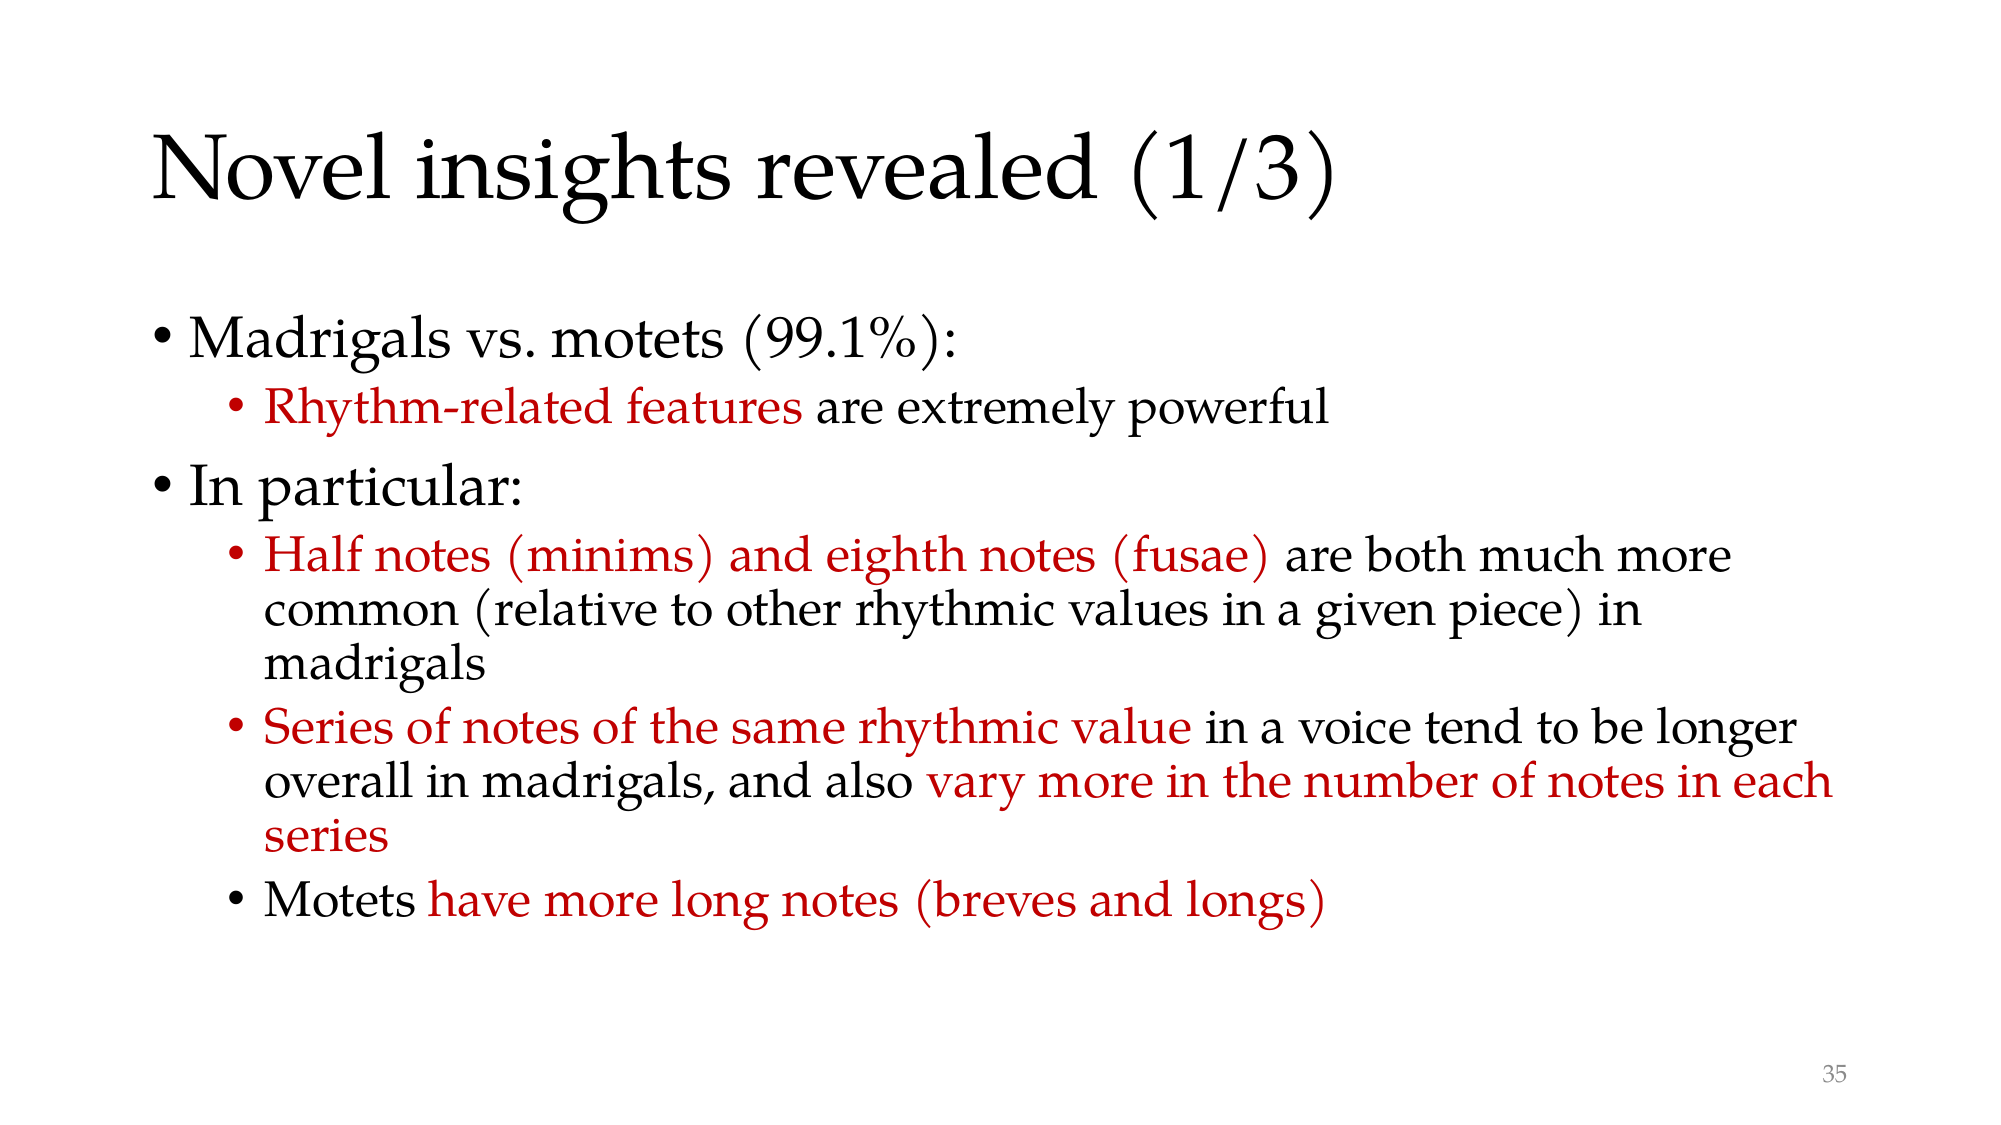

# Novel insights revealed (1/3)
Madrigals vs. motets (99.1%):
Rhythm-related features are extremely powerful
In particular:
Half notes (minims) and eighth notes (fusae) are both much more common (relative to other rhythmic values in a given piece) in madrigals
Series of notes of the same rhythmic value in a voice tend to be longer overall in madrigals, and also vary more in the number of notes in each series
Motets have more long notes (breves and longs)
35